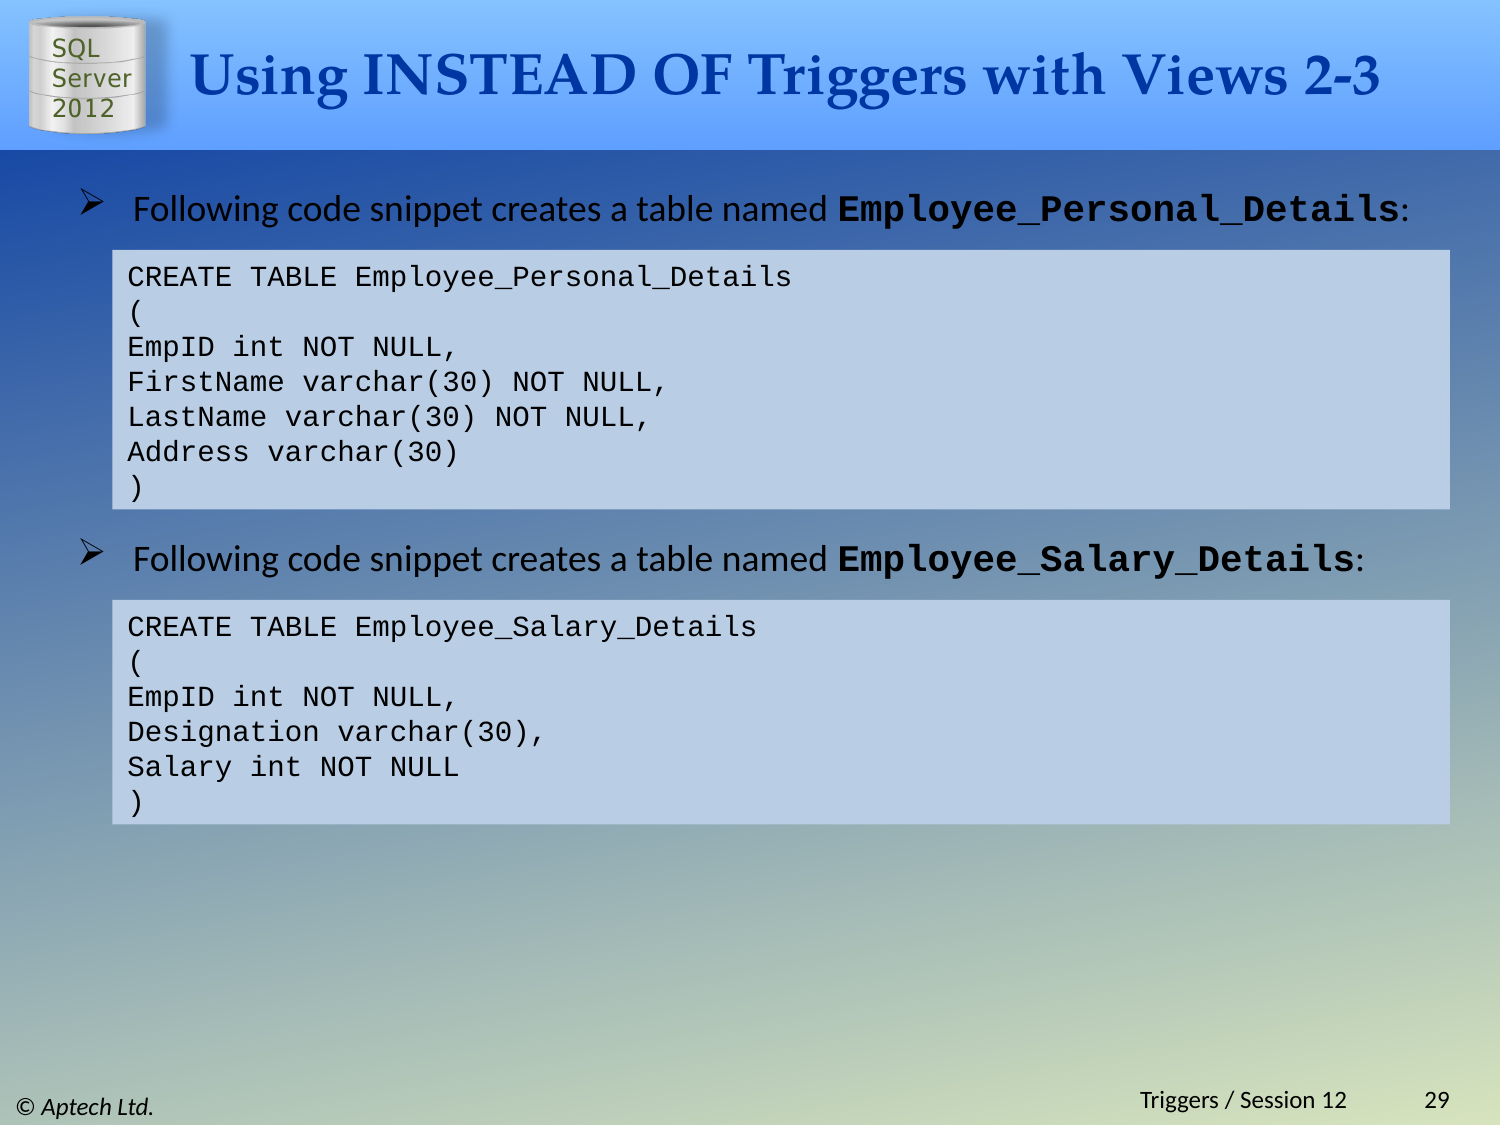

# Using INSTEAD OF Triggers with Views 2-3
Following code snippet creates a table named Employee_Personal_Details:
CREATE TABLE Employee_Personal_Details
(
EmpID int NOT NULL,
FirstName varchar(30) NOT NULL,
LastName varchar(30) NOT NULL,
Address varchar(30)
)
Following code snippet creates a table named Employee_Salary_Details:
CREATE TABLE Employee_Salary_Details
(
EmpID int NOT NULL,
Designation varchar(30),
Salary int NOT NULL
)
Triggers / Session 12
29